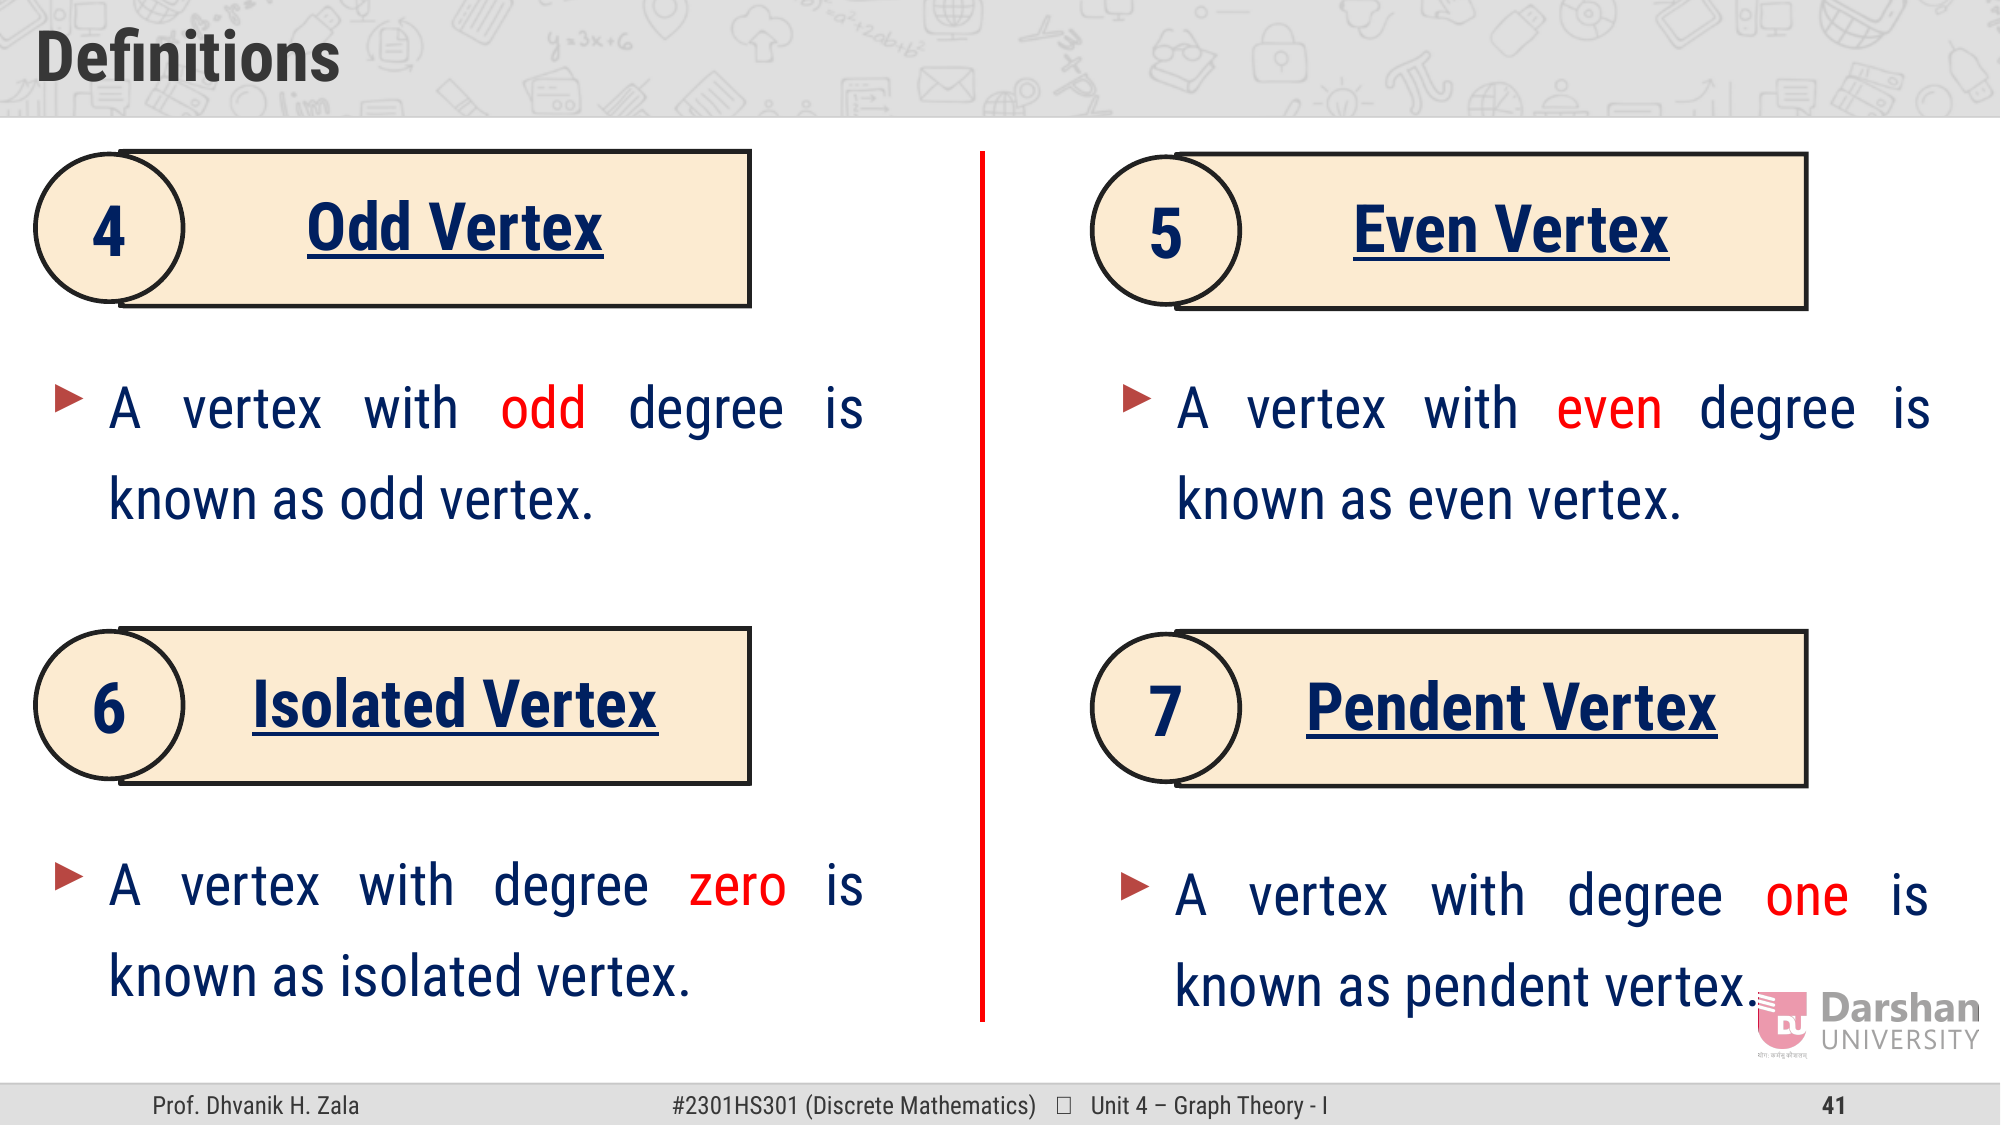

# Definitions

Odd Vertex
4

Even Vertex
5
A vertex with odd degree is known as odd vertex.
A vertex with even degree is known as even vertex.

Isolated Vertex
6

Pendent Vertex
7
A vertex with degree zero is known as isolated vertex.
A vertex with degree one is known as pendent vertex.